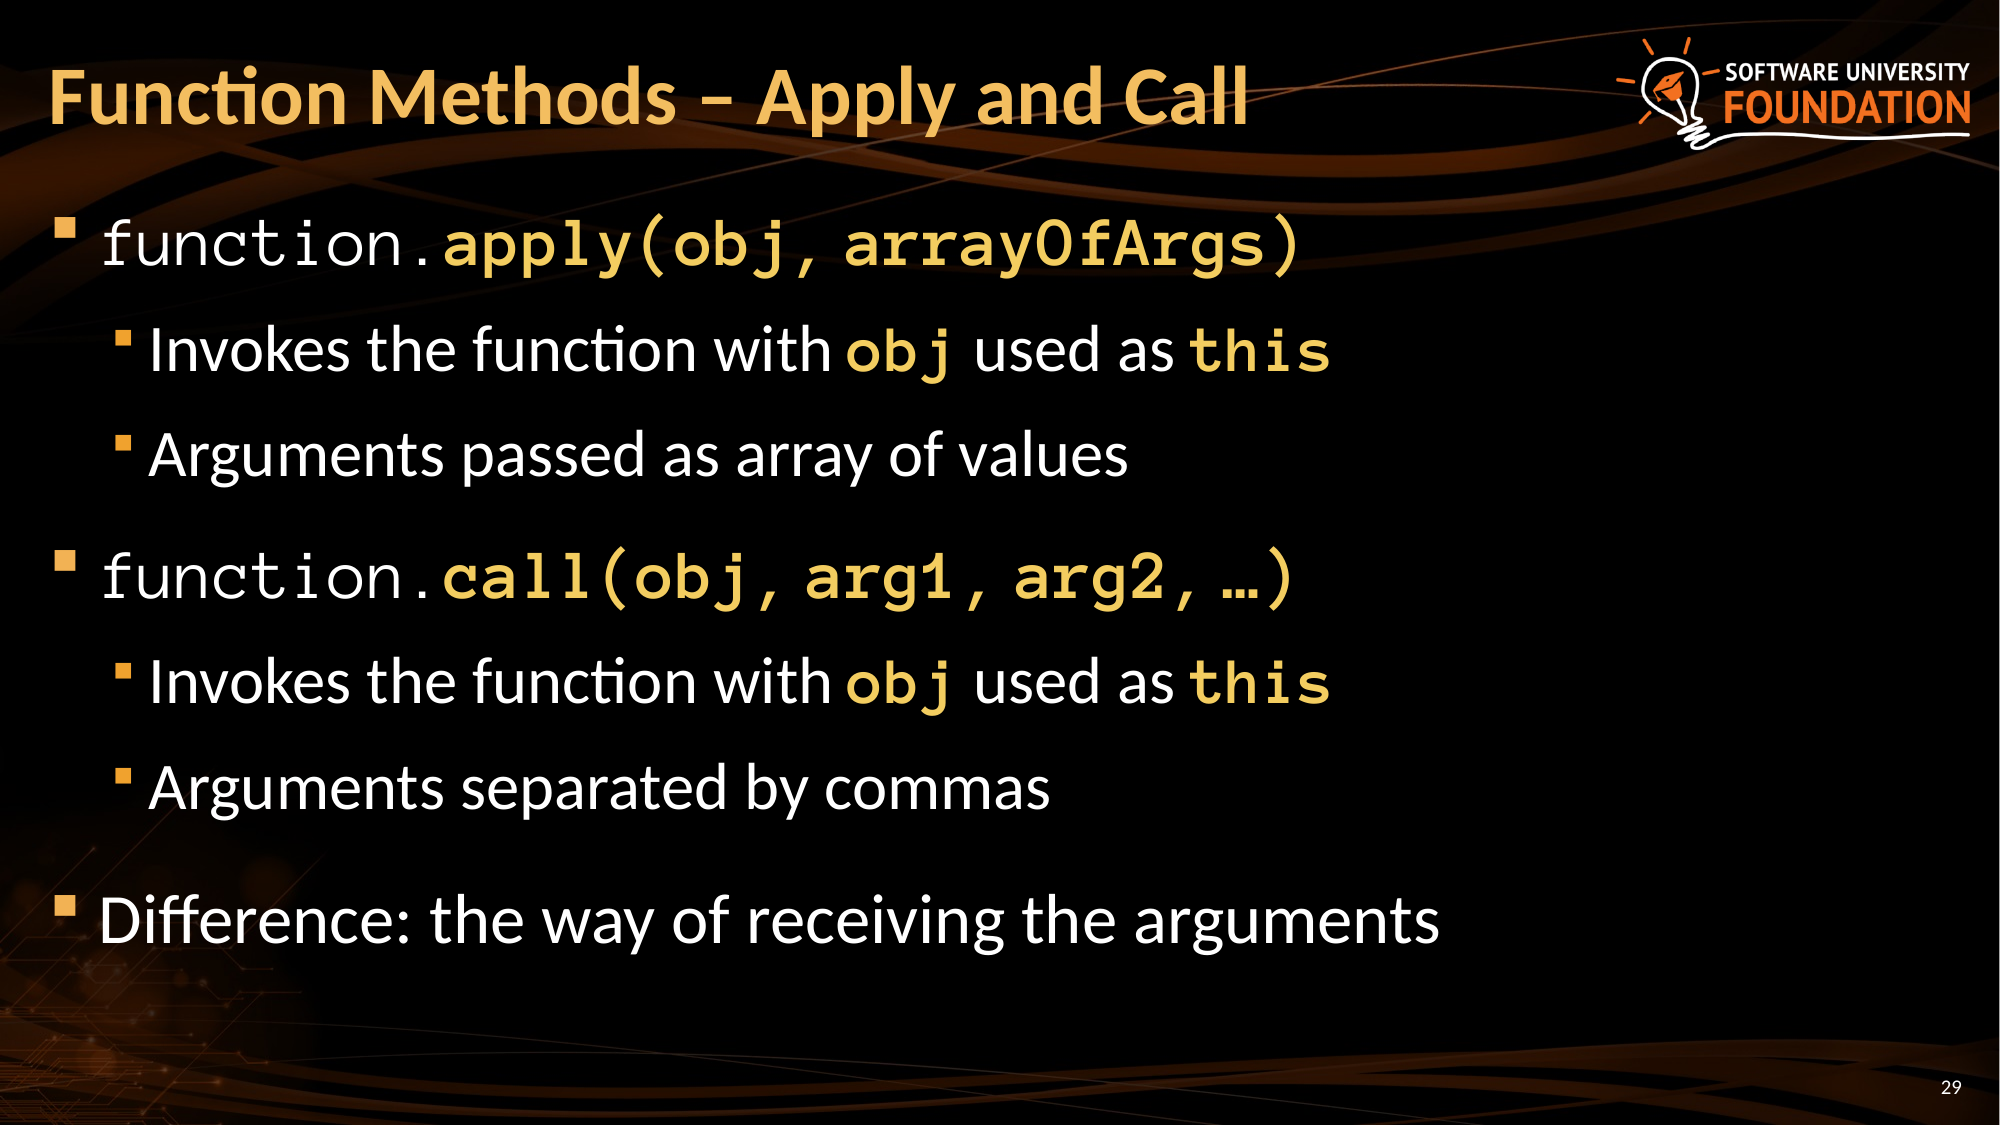

# Function Methods – Apply and Call
function.apply(obj, arrayOfArgs)
Invokes the function with obj used as this
Arguments passed as array of values
function.call(obj, arg1, arg2, …)
Invokes the function with obj used as this
Arguments separated by commas
Difference: the way of receiving the arguments
29